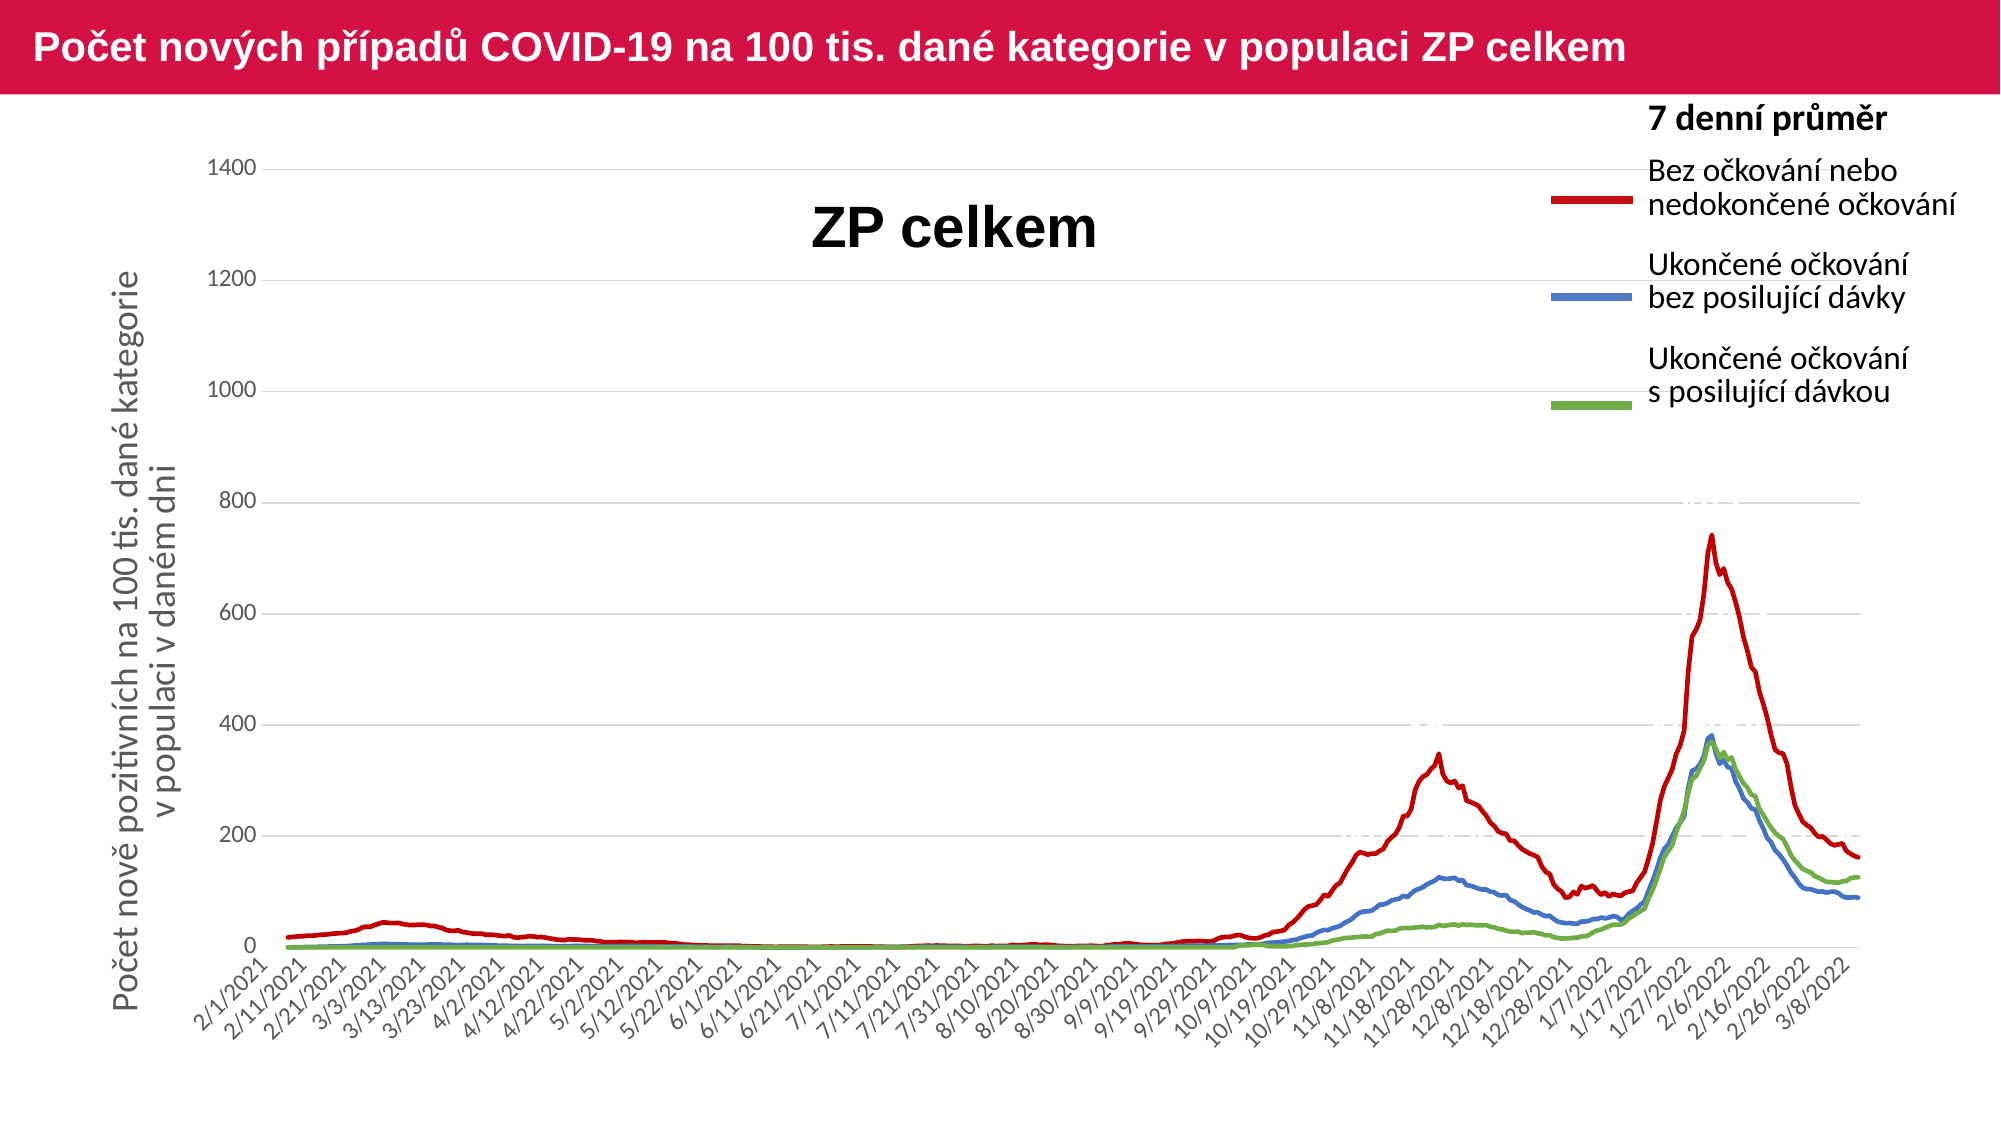

# Počet nových případů COVID-19 na 100 tis. dané kategorie v populaci ZP celkem
| 7 denní průměr |
| --- |
| Bez očkování nebo nedokončené očkování |
| Ukončené očkování bez posilující dávky |
| Ukončené očkování s posilující dávkou |

### Chart

| Category | Bez očkování | Ukončené očkování - bez posilující dávky | Ukončené očkování - s posilující dávkou |
|---|---|---|---|
| 44228 | 18.539652196124 | 0.0 | 0.0 |
| 44229 | 26.588452302809 | 0.0 | 0.0 |
| 44230 | 22.616095959257 | 0.0 | 0.0 |
| 44231 | 21.901191930253 | 0.0 | 0.0 |
| 44232 | 19.438399290075 | 0.0 | 0.0 |
| 44233 | 11.446789387554 | 0.0 | 0.0 |
| 44234 | 5.103646555463 | 0.0 | 0.0 |
| 44235 | 23.648997282515 | 0.0 | 0.0 |
| 44236 | 30.116537907555 | 0.817501062751 | 0.0 |
| 44237 | 27.971903776651 | 0.817531137717 | 0.0 |
| 44238 | 22.209430396098 | 1.226336809316 | 0.0 |
| 44239 | 26.970346568953 | 2.452763856071 | 0.0 |
| 44240 | 11.19235934935 | 0.40880734545 | 0.0 |
| 44241 | 7.482369666473 | 0.0 | 0.0 |
| 44242 | 31.133250311332 | 1.226507275232 | 0.0 |
| 44243 | 32.57328990228 | 2.453094783493 | 0.0 |
| 44244 | 31.489984153427 | 0.817728350641 | 0.0 |
| 44245 | 29.363339870172 | 4.088775493515 | 0.0 |
| 44246 | 31.232162665718 | 2.862236469799 | 0.0 |
| 44247 | 15.679150514438 | 1.635623888286 | 0.0 |
| 44248 | 7.595527319484 | 0.408919348836 | 0.0 |
| 44249 | 40.583287468659 | 3.680409588693 | 0.0 |
| 44250 | 46.5456857258 | 5.725268883163 | 0.0 |
| 44251 | 38.213020218161 | 5.725479611158 | 0.0 |
| 44252 | 47.778872300641 | 4.089762098538 | 0.0 |
| 44253 | 58.219095863443 | 8.588781415512 | 0.0 |
| 44254 | 20.452727130542 | 3.681041816635 | 0.0 |
| 44255 | 9.63124375474 | 4.499198324662 | 0.0 |
| 44256 | 62.152676221117 | 8.179825278932 | 0.0 |
| 44257 | 61.529752711923 | 4.907594092892 | 0.0 |
| 44258 | 54.571274425296 | 7.769848896885 | 0.0 |
| 44259 | 44.421086877635 | 4.49789212419 | 0.0 |
| 44260 | 51.711525363872 | 6.54171981814 | 0.0 |
| 44261 | 21.450427431311 | 3.679356357927 | 0.0 |
| 44262 | 10.72981689883 | 1.635109061774 | 0.0 |
| 44263 | 49.508092668993 | 5.722320319141 | 0.0 |
| 44264 | 53.676179278438 | 6.947821857847 | 0.0 |
| 44265 | 48.176982964618 | 2.451931918023 | 0.0 |
| 44266 | 46.505319045865 | 6.129228657004 | 0.0 |
| 44267 | 54.609993628834 | 6.537202812631 | 0.0 |
| 44268 | 22.106488254302 | 2.859745809451 | 0.0 |
| 44269 | 7.803203214919 | 3.267947157294 | 0.0 |
| 44270 | 36.542075589893 | 8.577520361399 | 0.0 |
| 44271 | 53.06151860756 | 4.492546457014 | 0.0 |
| 44272 | 33.555722237574 | 3.266986286825 | 0.0 |
| 44273 | 35.66781376117 | 5.308310773012 | 0.0 |
| 44274 | 29.896756534102 | 6.12437378278 | 0.0 |
| 44275 | 11.958861516383 | 1.224754742862 | 0.0 |
| 44276 | 5.979947243576 | 1.632846336913 | 0.0 |
| 44277 | 45.422967990167 | 5.714402334741 | 0.0 |
| 44278 | 32.222550414865 | 5.713819280058 | 0.0 |
| 44279 | 25.65279615478 | 6.529439610845 | 0.0 |
| 44280 | 27.912423070638 | 4.080500106093 | 0.0 |
| 44281 | 23.36946435813 | 3.264080426941 | 0.0 |
| 44282 | 11.008896564536 | 3.263747516492 | 0.0 |
| 44283 | 6.890231718492 | 1.631713993171 | 0.0 |
| 44284 | 31.299993044445 | 4.07888564844 | 0.0 |
| 44285 | 33.002605099253 | 2.447091835278 | 0.0 |
| 44286 | 24.140354863216 | 4.893684699894 | 0.0 |
| 44287 | 20.827498042933 | 2.038661170436 | 0.0 |
| 44288 | 16.771427321384 | 1.222967326389 | 0.0 |
| 44289 | 9.492446203386 | 3.668214109581 | 0.0 |
| 44290 | 14.616036715484 | 0.407504604802 | 0.0 |
| 44291 | 8.871802454532 | 1.222284694551 | 0.0 |
| 44292 | 26.936026936026 | 3.666166981685 | 0.0 |
| 44293 | 30.324395217842 | 2.850940606761 | 0.0 |
| 44294 | 24.603650566652 | 4.072009414485 | 0.0 |
| 44295 | 25.041670905491 | 2.035623409669 | 0.0 |
| 44296 | 7.844860047696 | 2.035242254885 | 0.0 |
| 44297 | 3.926896887541 | 0.813947809666 | 0.0 |
| 44298 | 11.935263132767 | 3.66207957292 | 0.0 |
| 44299 | 19.359678629334 | 2.034107921629 | 0.0 |
| 44300 | 21.284956447704 | 2.033735606236 | 0.0 |
| 44301 | 16.673892019875 | 2.440026189614 | 0.0 |
| 44302 | 15.933047656584 | 2.032974852101 | 0.0 |
| 44303 | 3.366861664071 | 2.439113626108 | 0.0 |
| 44304 | 3.375612884714 | 1.62577834138 | 0.0 |
| 44305 | 21.141291479213 | 2.844580261863 | 0.0 |
| 44306 | 17.220892386643 | 2.844048625105 | 0.0 |
| 44307 | 20.067006351643 | 4.874620693577 | 0.0 |
| 44308 | 13.291627160997 | 1.624569996629 | 0.0 |
| 44309 | 10.819095703917 | 2.030333177674 | 0.0 |
| 44310 | 4.536217157787 | 0.405990800248 | 0.0 |
| 44311 | 0.909909827936 | 0.405916640958 | 0.0 |
| 44312 | 11.027587347681 | 2.840886031769 | 0.0 |
| 44313 | 14.871823471455 | 2.840355774849 | 0.0 |
| 44314 | 7.525162261311 | 1.217073101467 | 0.0 |
| 44315 | 16.16768745007 | 4.056153387496 | 0.0 |
| 44316 | 10.602103071718 | 2.43323803151 | 0.0 |
| 44317 | 3.863278571359 | 0.810974101542 | 0.0 |
| 44318 | 4.839802536056 | 1.62203370586 | 0.0 |
| 44319 | 10.722397138094 | 2.838720142747 | 0.0 |
| 44320 | 10.794049534874 | 4.461081122732 | 0.0 |
| 44321 | 8.882747729964 | 3.244606855043 | 0.0 |
| 44322 | 4.966772293357 | 1.216791725816 | 0.0 |
| 44323 | 16.985222856115 | 1.622481098095 | 0.0 |
| 44324 | 8.006164746855 | 0.0 | 0.0 |
| 44325 | 2.004791451569 | 0.0 | 0.0 |
| 44326 | 9.04959176286 | 2.02843048163 | 0.0 |
| 44327 | 16.15345784957 | 1.217122479035 | 0.0 |
| 44328 | 5.073978608106 | 2.434383228722 | 0.0 |
| 44329 | 8.154112730608 | 2.434511636965 | 0.0 |
| 44330 | 6.142317496391 | 0.811549979305 | 0.0 |
| 44331 | 4.097730881524 | 0.811592791432 | 0.0 |
| 44332 | 1.025178381038 | 0.405819450926 | 0.0 |
| 44333 | 3.082835797889 | 3.24672689345 | 0.0 |
| 44334 | 7.208394690502 | 1.217591765832 | 0.0 |
| 44335 | 4.130055445994 | 1.217656012176 | 0.0 |
| 44336 | 4.143059856857 | 1.623633610839 | 0.0 |
| 44337 | 4.15943098984 | 0.405929822852 | 0.0 |
| 44338 | 1.040312093628 | 0.405951245255 | 0.0 |
| 44339 | 1.04148223752 | 0.0 | 0.0 |
| 44340 | 1.043754175016 | 1.217987235493 | 0.0 |
| 44341 | 3.137779916116 | 0.812037646065 | 0.0 |
| 44342 | 7.347384331178 | 0.812080509661 | 0.0 |
| 44343 | 2.106615827004 | 1.218190013278 | 0.0 |
| 44344 | 4.22837450713 | 1.624339097029 | 0.0 |
| 44345 | 0.0 | 0.406107862248 | 0.0 |
| 44346 | 1.063026862688 | 0.0 | 0.0 |
| 44347 | 4.268487888165 | 0.812301493822 | 0.0 |
| 44348 | 2.150699515017 | 0.0 | 0.0 |
| 44349 | 0.0 | 0.0 | 0.0 |
| 44350 | 4.373066284752 | 1.218526476549 | 0.0 |
| 44351 | 0.0 | 0.0 | 0.0 |
| 44352 | 0.0 | 0.0 | 0.0 |
| 44353 | 1.106586402266 | 0.0 | 0.0 |
| 44354 | 0.0 | 0.406208490569 | 0.0 |
| 44355 | 1.122737683567 | 0.40621509089 | 0.0 |
| 44356 | 2.261113372224 | 0.0 | 0.0 |
| 44357 | 1.14105753212 | 0.0 | 0.0 |
| 44358 | None | None | 0.0 |
| 44359 | 1.157019056103 | 0.406248095712 | 0.0 |
| 44360 | 1.160240866003 | 0.406256347755 | 0.0 |
| 44361 | 1.167501430189 | 0.0 | 0.0 |
| 44362 | None | None | 0.0 |
| 44363 | 0.0 | 0.0 | 0.0 |
| 44364 | 2.385154796546 | 0.0 | 0.0 |
| 44365 | 0.0 | 0.0 | 0.0 |
| 44366 | 0.0 | 0.406304216218 | 0.0 |
| 44367 | 1.208853644089 | 0.0 | 0.0 |
| 44368 | None | None | 0.0 |
| 44369 | 1.222882578814 | 0.0 | 0.0 |
| 44370 | 2.461174964928 | 0.0 | 0.0 |
| 44371 | 2.478253327055 | 0.0 | 0.0 |
| 44372 | None | None | 0.0 |
| 44373 | 1.253824163699 | 0.0 | 0.0 |
| 44374 | 1.255776572232 | 0.0 | 0.0 |
| 44375 | 0.0 | 0.406376865777 | 0.0 |
| 44376 | 3.813688599613 | 0.0 | 0.0 |
| 44377 | None | None | 0.0 |
| 44378 | 1.289241281505 | 0.406375214362 | 0.0 |
| 44379 | 1.29913996934 | 0.8126975871 | 0.0 |
| 44380 | None | None | 0.0 |
| 44381 | 1.305057096247 | 0.406297613001 | 0.0 |
| 44382 | 0.0 | 0.812542404556 | 0.0 |
| 44383 | 1.32133560603 | 0.0 | 0.0 |
| 44384 | 0.0 | 0.406220041271 | 0.0 |
| 44385 | 0.0 | 1.624774562529 | 0.0 |
| 44386 | 0.0 | 0.406167243424 | 0.0 |
| 44387 | 1.353912808015 | 0.0 | 0.0 |
| 44388 | 0.0 | 0.406116108595 | 0.0 |
| 44389 | 2.729108673107 | 1.624358885852 | 0.0 |
| 44390 | 4.122124817939 | 0.40606498664 | 0.0 |
| 44391 | 1.384293802516 | 1.624154424602 | 0.0 |
| 44392 | 4.186377527525 | 0.406012229088 | 0.0 |
| 44393 | 2.812188022891 | 2.029937518523 | 0.0 |
| 44394 | 1.409145353343 | 0.0 | 0.0 |
| 44395 | 2.822108397183 | 0.405934766283 | 0.0 |
| 44396 | 2.825736810873 | 2.029550251664 | 0.0 |
| 44397 | 2.830135280466 | 2.029418449849 | 0.0 |
| 44398 | 5.698492748667 | 0.81171466606 | 0.0 |
| 44399 | 2.86635614475 | 2.02916313254 | 0.0 |
| 44400 | 1.442356233142 | 1.217418828599 | 0.0 |
| 44401 | 0.0 | 0.405779929313 | 0.0 |
| 44402 | 1.448100092678 | 0.0 | 0.0 |
| 44403 | 4.369865408145 | 2.028644459771 | 0.0 |
| 44404 | 1.46464350577 | 0.811405110229 | 0.0 |
| 44405 | 0.0 | 0.811355734865 | 0.0 |
| 44406 | 5.936832106388 | 0.405651537216 | 0.0 |
| 44407 | 2.98886647239 | 0.811250420836 | 0.0 |
| 44408 | 1.497297378232 | 0.405598887036 | 0.0 |
| 44409 | 0.0 | 0.405616983994 | 0.0 |
| 44410 | 0.0 | 0.811270165134 | 0.0 |
| 44411 | 3.044603440401 | 1.622606148866 | 0.0 |
| 44412 | 7.666124927171 | 1.622678555491 | 0.0 |
| 44413 | 0.0 | 1.217058288978 | 0.0 |
| 44414 | 4.662729250854 | 0.811408402134 | 0.0 |
| 44415 | 1.559089491736 | 0.0 | 0.0 |
| 44416 | 0.0 | 0.811477538301 | 0.0 |
| 44417 | 12.56340593935 | 1.217265696641 | 0.0 |
| 44418 | 1.579928587227 | 0.811546686251 | 0.0 |
| 44419 | 4.769551185233 | 1.62316582262 | 0.0 |
| 44420 | 3.19647109591 | 0.811615845987 | 0.0 |
| 44421 | 9.642271719217 | 1.21747811583 | 0.0 |
| 44422 | 4.831695925269 | 0.405842508756 | 0.0 |
| 44423 | 1.61357988834 | 0.40586062746 | 0.0 |
| 44424 | 4.862394242925 | 1.217631301241 | 0.0 |
| 44425 | 3.257753453218 | 0.405895222207 | 0.0 |
| 44426 | 4.912958747523 | 0.0 | 0.0 |
| 44427 | 0.0 | 1.217789468556 | 0.0 |
| 44428 | 3.311861431717 | 0.405946301423 | 0.0 |
| 44429 | 0.0 | 0.405964429396 | 0.0 |
| 44430 | 0.0 | 0.811965117978 | 0.0 |
| 44431 | 3.347112278881 | 1.624002760804 | 0.0 |
| 44432 | 3.364567737159 | 1.218056469097 | 0.0 |
| 44433 | 3.385526872619 | 1.624141235321 | 0.0 |
| 44434 | 5.105687736138 | 0.406053444754 | 0.0 |
| 44435 | 1.712768690588 | 1.218209800091 | 0.0 |
| 44436 | 0.0 | 0.406088072381 | 0.0 |
| 44437 | 3.436012850688 | 0.0 | 0.0 |
| 44438 | 0.0 | 0.406122705914 | 0.0 |
| 44439 | 1.735598868389 | 2.436835200896 | 0.0 |
| 44440 | 3.489731465163 | 2.030514573003 | 0.0 |
| 44441 | 14.031887464262 | 1.624266542139 | 0.0 |
| 44442 | 7.063144511936 | 3.248242903604 | 0.0 |
| 44443 | 8.839232047519 | 1.623976387383 | 0.0 |
| 44444 | 1.76944174113 | 0.811915674438 | 0.0 |
| 44445 | 7.113513898027 | 1.217764752205 | 0.0 |
| 44446 | 8.932718762282 | 2.841185829788 | 0.0 |
| 44447 | 1.794043774668 | 0.40584745006 | 0.0 |
| 44448 | 5.403263571197 | 1.623251453824 | 0.0 |
| 44449 | 1.808776182035 | 1.623106544771 | 0.0 |
| 44450 | 1.810020272227 | 1.217221246191 | 0.0 |
| 44451 | 3.622400927334 | 1.217112603201 | 0.0 |
| 44452 | 3.631411711302 | 2.839664432797 | 0.0 |
| 44453 | 7.282790765421 | 2.433780878594 | 0.0 |
| 44454 | 5.47285464098 | 2.027977984271 | 0.0 |
| 44455 | 9.141770578125 | 4.461153492069 | 0.0 |
| 44456 | 12.827796001392 | 1.216579546053 | 0.0 |
| 44457 | 3.665756337176 | 1.216471017578 | 0.0 |
| 44458 | 9.163551059306 | 1.621810102255 | 0.0 |
| 44459 | 14.69129907812 | 3.246621484517 | 0.0 |
| 44460 | 14.713184852776 | 4.062629496315 | 0.0 |
| 44461 | 12.893481424177 | 3.253275641911 | 0.0 |
| 44462 | 9.223730814639 | 3.25797899418 | 0.0 |
| 44463 | 11.091598114428 | 2.853776565602 | 0.0 |
| 44464 | 9.242827565808 | 1.630889038387 | 0.0 |
| 44465 | 9.242144177449 | 1.631075245578 | 0.0 |
| 44466 | 7.40233543683 | 4.90258161777 | 0.0 |
| 44467 | 12.974255370414 | 4.085684985516 | 0.0 |
| 44468 | 22.271714922048 | 4.097974371268 | 0.0 |
| 44469 | 35.318611049148 | 7.398547418523 | 0.0 |
| 44470 | 29.805148839462 | 1.65367156429 | 0.0 |
| 44471 | 13.044855667989 | 2.894655225886 | 0.0 |
| 44472 | 9.320880636802 | 4.135974290783 | 0.0 |
| 44473 | 18.677973066362 | 4.153151619106 | 0.0 |
| 44474 | 26.189273621789 | 5.006947139155 | 13.856172925038 |
| 44475 | 20.605424846395 | 5.45649911017 | 11.586142973004 |
| 44476 | 13.137398419758 | 8.017046773138 | 0.0 |
| 44477 | 16.931296561065 | 6.822387665123 | 0.0 |
| 44478 | 7.528419784687 | 2.560994348739 | 7.949125596184 |
| 44479 | 9.413891137762 | 2.135055041718 | 0.0 |
| 44480 | 33.943051103149 | 9.442546397239 | 0.0 |
| 44481 | 49.036249104145 | 14.246490182873 | 6.572893387669 |
| 44482 | 30.23888720895 | 13.9004122341 | 0.0 |
| 44483 | 45.426154108227 | 10.062518867222 | 0.0 |
| 44484 | 22.750109010939 | 11.044402917489 | 0.0 |
| 44485 | 15.171916782036 | 6.193977683983 | 4.806767929244 |
| 44486 | 22.763055560824 | 7.084002992991 | 0.0 |
| 44487 | 94.981193723642 | 17.81967381087 | 4.474473130788 |
| 44488 | 79.902594931892 | 25.113909518171 | 8.392430028114 |
| 44489 | 76.194830180772 | 19.898607549712 | 11.678150181011 |
| 44490 | 103.000362408682 | 29.239231739186 | 0.0 |
| 44491 | 84.085002293227 | 25.47947743908 | 6.463915193432 |
| 44492 | 53.527050277193 | 20.427112349117 | 6.37023824691 |
| 44493 | 34.416167950899 | 12.086108877246 | 0.0 |
| 44494 | 107.234498870207 | 50.182909670762 | 17.875230888398 |
| 44495 | 136.124851413014 | 45.928465231678 | 11.241323103729 |
| 44496 | 143.951171762538 | 37.477837624866 | 15.522727860709 |
| 44497 | 80.731969860064 | 24.067504536724 | 7.687970888216 |
| 44498 | 157.953538544515 | 50.086557351539 | 26.749671708574 |
| 44499 | 121.405997070839 | 33.12226010716 | 14.471430983333 |
| 44500 | 61.679612960428 | 28.295857584021 | 9.573958831977 |
| 44501 | 202.632289937859 | 85.092568910224 | 29.92564627886 |
| 44502 | 225.951603870145 | 70.019317386144 | 15.429377534826 |
| 44503 | 212.728925332147 | 66.300007534091 | 18.892480792644 |
| 44504 | 174.384809145514 | 70.342127798393 | 13.850141469302 |
| 44505 | 202.035900225347 | 84.183832546924 | 27.633978740259 |
| 44506 | 106.920684292379 | 47.943634961332 | 21.891019209369 |
| 44507 | 42.794063296309 | 29.229845760367 | 7.257420712678 |
| 44508 | 216.298374839237 | 95.317338276494 | 29.929050544884 |
| 44509 | 224.705928328578 | 101.567111399445 | 46.049938600081 |
| 44510 | 246.961975695805 | 108.123228204562 | 27.970647273684 |
| 44511 | 202.040015692428 | 73.986225505663 | 30.230227044915 |
| 44512 | 295.025863934071 | 103.098497865971 | 46.791746539674 |
| 44513 | 157.511321126205 | 77.769136762581 | 18.009094592769 |
| 44514 | 80.786585486 | 43.389015903743 | 11.962437944853 |
| 44515 | 306.312003478123 | 105.474579504269 | 54.097521748665 |
| 44516 | 366.583442317599 | 137.615722311944 | 55.102646339912 |
| 44517 | 244.396757272293 | 90.603969479568 | 26.710903672046 |
| 44518 | 293.056358525547 | 120.369517139697 | 30.144832216604 |
| 44519 | 534.588046851536 | 144.028946305306 | 54.085428594042 |
| 44520 | 264.608599779492 | 94.546266009736 | 20.967107849561 |
| 44521 | 140.432532199173 | 65.270696985199 | 19.600669036169 |
| 44522 | 334.07124169853 | 142.393516348555 | 43.57075121101 |
| 44523 | 435.685902737156 | 161.359982724284 | 57.597195267013 |
| 44524 | 291.273918847849 | 112.771697941613 | 31.851035158642 |
| 44525 | 438.373957339719 | 163.19719251747 | 55.047628165238 |
| 44526 | 277.324632952691 | 128.433239775461 | 40.260890570899 |
| 44527 | 177.634399820323 | 88.007694386994 | 28.583188511844 |
| 44528 | 116.492949110974 | 71.864893999281 | 26.16550249141 |
| 44529 | 359.173285717217 | 151.589460074011 | 50.266973481378 |
| 44530 | 346.484624744776 | 121.732857566115 | 40.543946350496 |
| 44531 | 320.095822233236 | 123.082934453453 | 50.571348641029 |
| 44532 | 248.947160965085 | 98.351133348295 | 44.220301329767 |
| 44533 | 263.080970476468 | 121.06291890137 | 45.637093829864 |
| 44534 | 152.655792555416 | 71.284063598962 | 22.189274511583 |
| 44535 | 92.119587974206 | 51.722847206625 | 24.122542515981 |
| 44536 | 290.440712211137 | 140.994250185699 | 51.476484156132 |
| 44537 | 289.775371208595 | 121.099921354648 | 41.863816032867 |
| 44538 | 233.992767496277 | 97.325660121868 | 30.595951773131 |
| 44539 | 205.497045979964 | 90.792107520732 | 36.624876743203 |
| 44540 | 196.222183888218 | 85.498191384413 | 25.569842197545 |
| 44541 | 129.589632829373 | 65.343641476325 | 15.43630255153 |
| 44542 | 84.320678024734 | 56.69810834493 | 9.048954845715 |
| 44543 | 204.090494593773 | 79.562776517827 | 39.350361307862 |
| 44544 | 290.019407313722 | 105.191184978698 | 37.987879216212 |
| 44545 | 177.437020810514 | 60.037238287038 | 34.878448606605 |
| 44546 | 156.277513646768 | 55.456709106453 | 16.319799352361 |
| 44547 | 166.068818918559 | 61.965158324901 | 32.000808441476 |
| 44548 | 102.029499833647 | 44.871996725131 | 15.101431280097 |
| 44549 | 66.613375965893 | 32.363992295791 | 14.223322902896 |
| 44550 | 176.248800838855 | 80.538411240291 | 26.493575307987 |
| 44551 | 177.141960221539 | 76.519721951494 | 29.502634749186 |
| 44552 | 105.665467625899 | 39.818622113149 | 17.8716490658 |
| 44553 | 131.052714824773 | 62.80331144733 | 18.617903947805 |
| 44554 | 36.421579786023 | 20.394511429084 | 5.665997539338 |
| 44555 | 43.343370745505 | 13.870304493978 | 5.665905816457 |
| 44556 | 34.269265038495 | 19.587359623922 | 7.283556965508 |
| 44557 | 96.398815671693 | 70.731827677528 | 28.114256337756 |
| 44558 | 186.825352892333 | 78.79828468576 | 29.481836798113 |
| 44559 | 169.267512231316 | 33.485973562823 | 27.647658243346 |
| 44560 | 100.300902708124 | 59.900952509512 | 15.686151481164 |
| 44561 | 141.007261873986 | 48.178106853969 | 25.057946501284 |
| 44562 | 16.512160026419 | 14.379483015293 | 5.481082435479 |
| 44563 | 49.657129344998 | 29.666045092388 | 25.805846197156 |
| 44564 | 114.2313184198 | 93.239694447533 | 61.299233371613 |
| 44565 | 122.14983713355 | 76.134446511225 | 52.261059362415 |
| 44566 | 118.106440416505 | 54.278835631429 | 37.291566778541 |
| 44567 | 130.649375786315 | 48.825957654578 | 39.127457693436 |
| 44568 | 87.266380626863 | 57.246706042707 | 45.046375612926 |
| 44569 | 51.004298933767 | 33.769908273627 | 23.560247971609 |
| 44570 | 34.069891949771 | 21.048393000951 | 27.198482765718 |
| 44571 | 105.173046349516 | 54.511521333407 | 62.045607171012 |
| 44572 | 159.834755452824 | 92.426618866233 | 76.789336424224 |
| 44573 | 133.468449541511 | 113.37332892437 | 91.93553020944 |
| 44574 | 138.947472892836 | 87.90788782189 | 64.12997007268 |
| 44575 | 189.073539655687 | 87.389670540942 | 80.321285140562 |
| 44576 | 122.145777245986 | 82.84923388826 | 53.430069880907 |
| 44577 | 102.42574133753 | 55.685270757417 | 58.989178294791 |
| 44578 | 268.776689274051 | 191.866814912479 | 188.747832895251 |
| 44579 | 348.388074019842 | 214.111536250272 | 182.297646133828 |
| 44580 | 403.328090913703 | 251.783466219051 | 220.854478361107 |
| 44581 | 420.671544756902 | 244.742567077592 | 206.671351217294 |
| 44582 | 361.909650924024 | 200.486459531248 | 228.599587973197 |
| 44583 | 226.529719154632 | 139.706107298369 | 125.14874235772 |
| 44584 | 214.11619027964 | 156.275535218172 | 138.749342136739 |
| 44585 | 461.175739047076 | 298.298668970766 | 349.864546605497 |
| 44586 | 457.820669562729 | 278.3584097353 | 312.042112118087 |
| 44587 | 585.161964472309 | 333.482705795304 | 354.008607003155 |
| 44588 | 1148.46085269285 | 589.760003358064 | 431.347742994804 |
| 44589 | 821.420108996129 | 428.638119085006 | 409.181169643036 |
| 44590 | 311.419598321501 | 160.569970225435 | 159.652638610554 |
| 44591 | 333.245173234594 | 217.250082533732 | 235.041165590507 |
| 44592 | 793.229691728126 | 401.653742341801 | 449.340966582345 |
| 44593 | 972.369819341126 | 498.940826048152 | 505.409408186171 |
| 44594 | 816.902158005375 | 373.476679295791 | 398.25325195979 |
| 44595 | 799.488327470418 | 366.169412937263 | 348.475831514911 |
| 44596 | 667.342907479579 | 293.079403817658 | 288.657347911188 |
| 44597 | 389.905194284951 | 208.26745466639 | 234.523738940822 |
| 44598 | 154.968338365351 | 127.640076802234 | 137.657581705373 |
| 44599 | 714.32393386484 | 390.377255330781 | 478.21396621586 |
| 44600 | 806.386797760334 | 331.267482038062 | 359.830328181018 |
| 44601 | 625.520148191897 | 280.524966722038 | 302.867407009217 |
| 44602 | 548.637818357851 | 244.949299908419 | 264.403096919442 |
| 44603 | 493.527508090614 | 243.970058220127 | 234.27762224528 |
| 44604 | 183.506044905008 | 130.930717677866 | 144.839599929537 |
| 44605 | 99.908192471782 | 114.350422985545 | 118.06375442739 |
| 44606 | 467.934326904871 | 255.950857435372 | 321.815718157181 |
| 44607 | 647.485912440398 | 225.210158984993 | 282.449107096371 |
| 44608 | 447.980017376194 | 160.875879789967 | 217.781360515914 |
| 44609 | 331.711030751243 | 190.399390721949 | 185.674498321788 |
| 44610 | 310.702897168242 | 145.026925541602 | 172.331134923617 |
| 44611 | 144.552025092049 | 82.114735658042 | 101.692500016193 |
| 44612 | 90.055670778299 | 48.384192996669 | 82.901554404145 |
| 44613 | 344.441103304994 | 181.441161223431 | 230.387905929252 |
| 44614 | 358.717379993975 | 132.054176072234 | 171.36464456386 |
| 44615 | 211.126648570096 | 99.492362830557 | 149.247945417894 |
| 44616 | 222.39305914008 | 115.545385547764 | 134.897020002194 |
| 44617 | 211.864406779661 | 92.056961665662 | 116.619954254051 |
| 44618 | 101.863832833191 | 64.809550881182 | 78.5940680805 |
| 44619 | 57.846458970333 | 46.630651123116 | 64.417217433875 |
| 44620 | 275.740362874317 | 163.956824702828 | 182.205654169805 |
| 44621 | 309.195814813792 | 118.538781558101 | 150.589810089517 |
| 44622 | 218.346646029684 | 101.552961581031 | 124.145295021966 |
| 44623 | 179.87104629604 | 101.666647627968 | 108.655119649217 |
| 44624 | 163.511903112268 | 101.852805529806 | 113.686725629612 |
| 44625 | 80.401452771077 | 68.678174076278 | 75.144026049929 |
| 44626 | 69.330818935633 | 26.329948599361 | 58.444227508606 |
| 44627 | 288.64834859839 | 124.873980386765 | 199.663589322171 |
| 44628 | 213.859186224135 | 102.02210096749 | 155.320364296854 |
| 44629 | 186.193863939528 | 102.097003625017 | 157.829902992352 |
| 44630 | 150.187734668335 | 105.626930274744 | 119.925607644455 |
| 44631 | 144.778238717042 | 96.608356622847 | 115.972115433902 |
ZP celkem